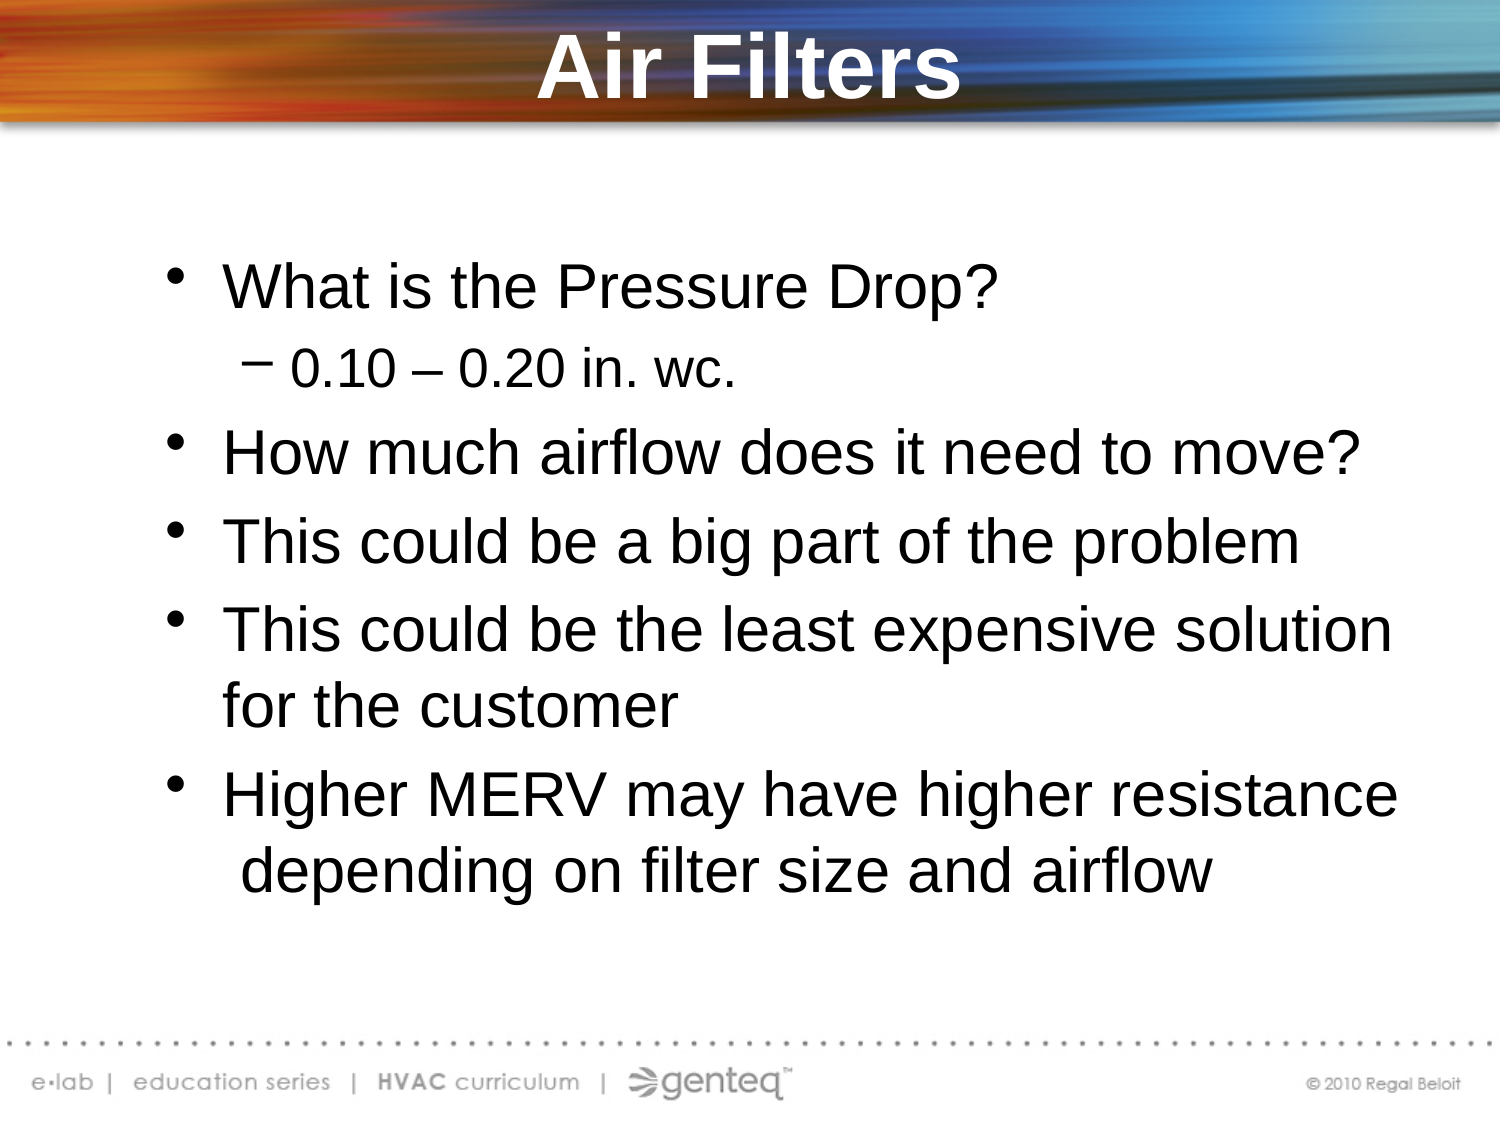

# Air Filters
What is the Pressure Drop?
0.10 – 0.20 in. wc.
How much airflow does it need to move?
This could be a big part of the problem
This could be the least expensive solution for the customer
Higher MERV may have higher resistance  depending on filter size and airflow